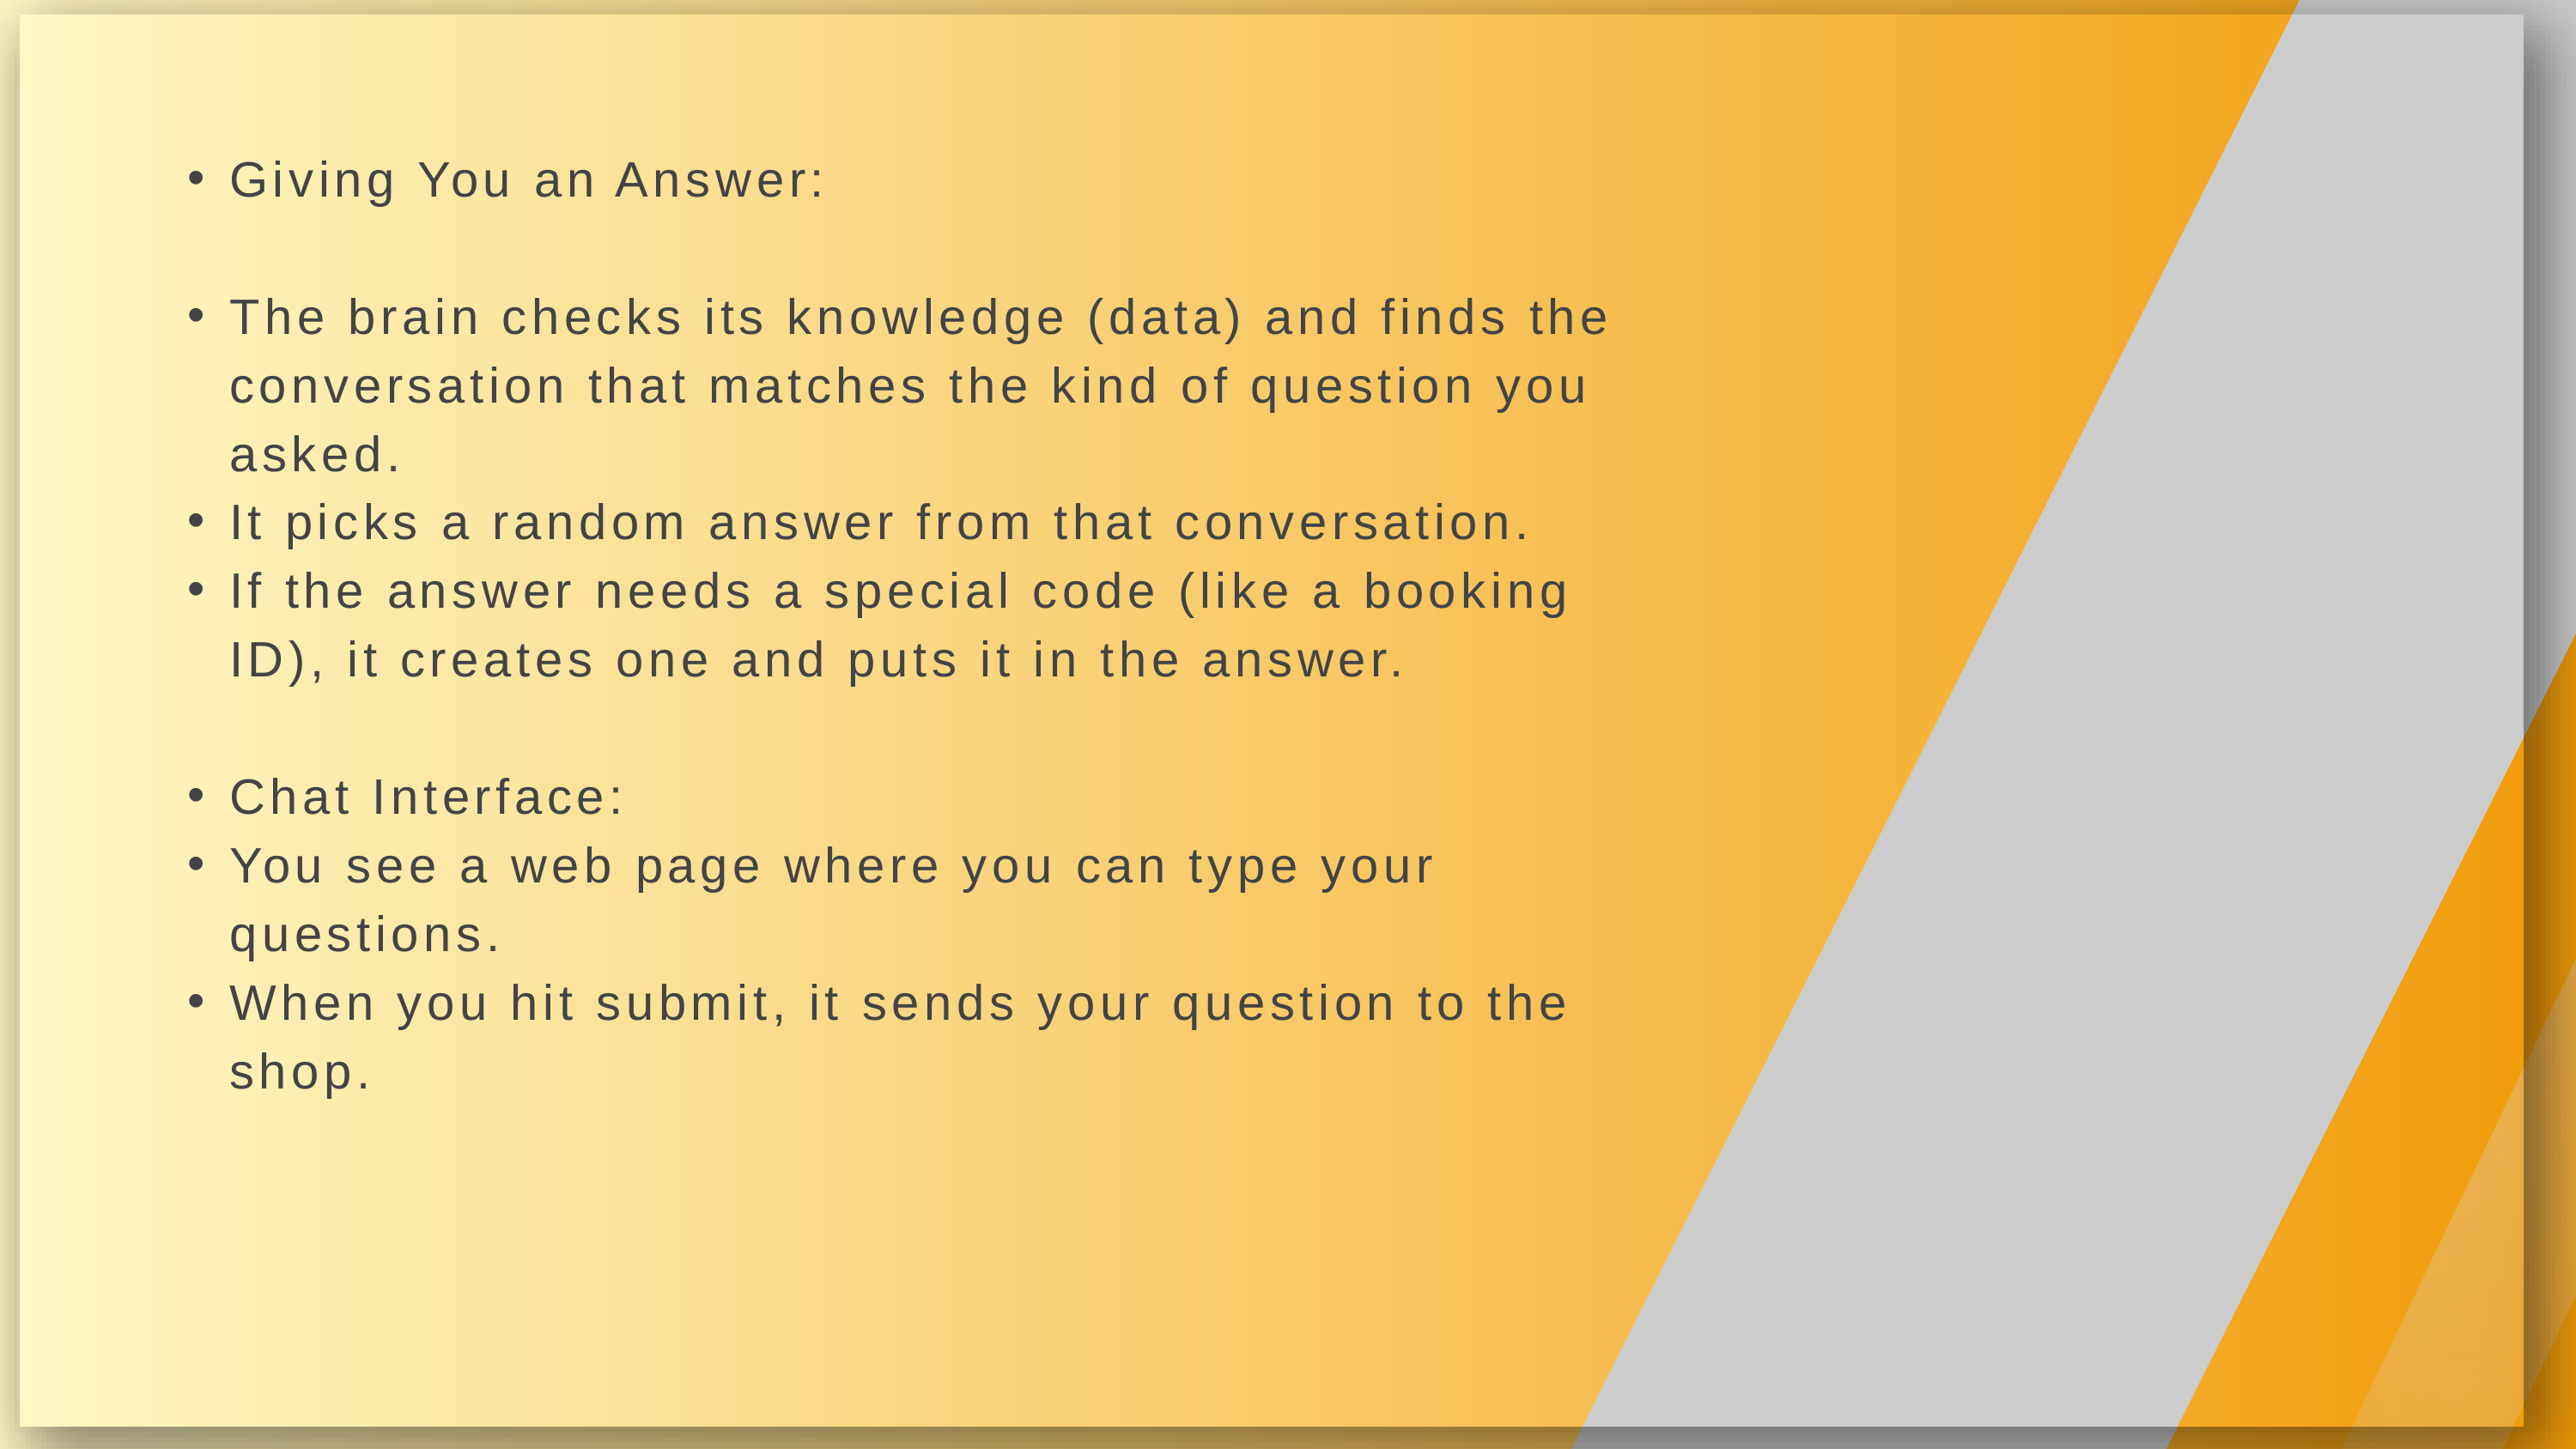

Giving You an Answer:

The brain checks its knowledge (data) and finds the conversation that matches the kind of question you asked.
It picks a random answer from that conversation.
If the answer needs a special code (like a booking ID), it creates one and puts it in the answer.

Chat Interface:
You see a web page where you can type your questions.
When you hit submit, it sends your question to the shop.